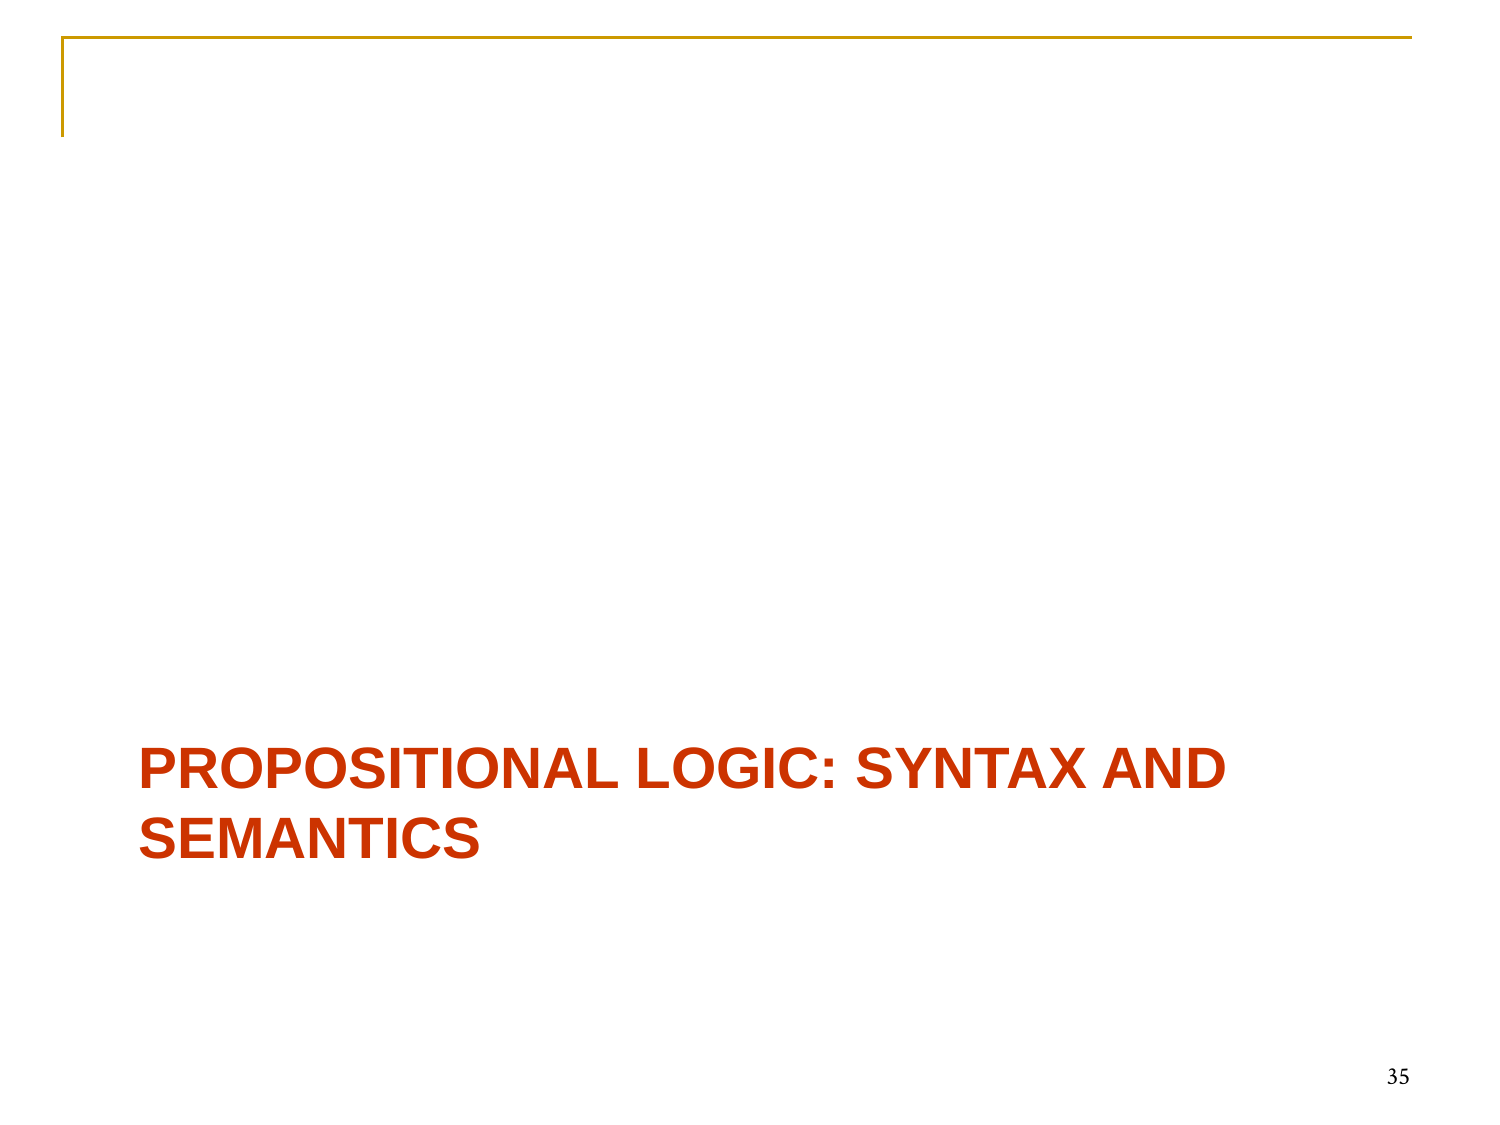

# Propositional logic: syntax and semantics
35